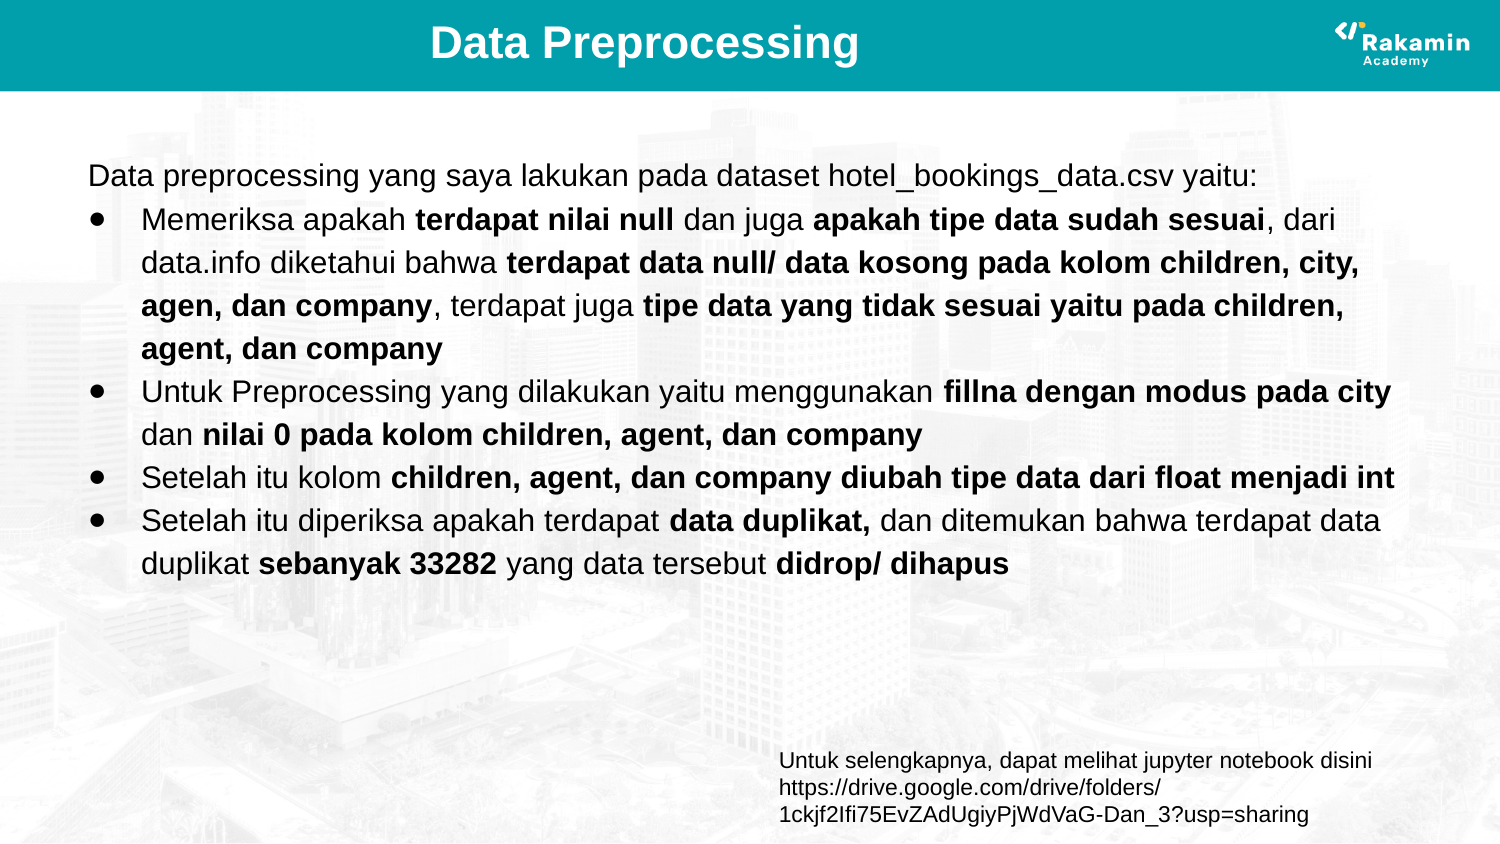

# Data Preprocessing
Data preprocessing yang saya lakukan pada dataset hotel_bookings_data.csv yaitu:
Memeriksa apakah terdapat nilai null dan juga apakah tipe data sudah sesuai, dari data.info diketahui bahwa terdapat data null/ data kosong pada kolom children, city, agen, dan company, terdapat juga tipe data yang tidak sesuai yaitu pada children, agent, dan company
Untuk Preprocessing yang dilakukan yaitu menggunakan fillna dengan modus pada city dan nilai 0 pada kolom children, agent, dan company
Setelah itu kolom children, agent, dan company diubah tipe data dari float menjadi int
Setelah itu diperiksa apakah terdapat data duplikat, dan ditemukan bahwa terdapat data duplikat sebanyak 33282 yang data tersebut didrop/ dihapus
Untuk selengkapnya, dapat melihat jupyter notebook disini
https://drive.google.com/drive/folders/1ckjf2Ifi75EvZAdUgiyPjWdVaG-Dan_3?usp=sharing